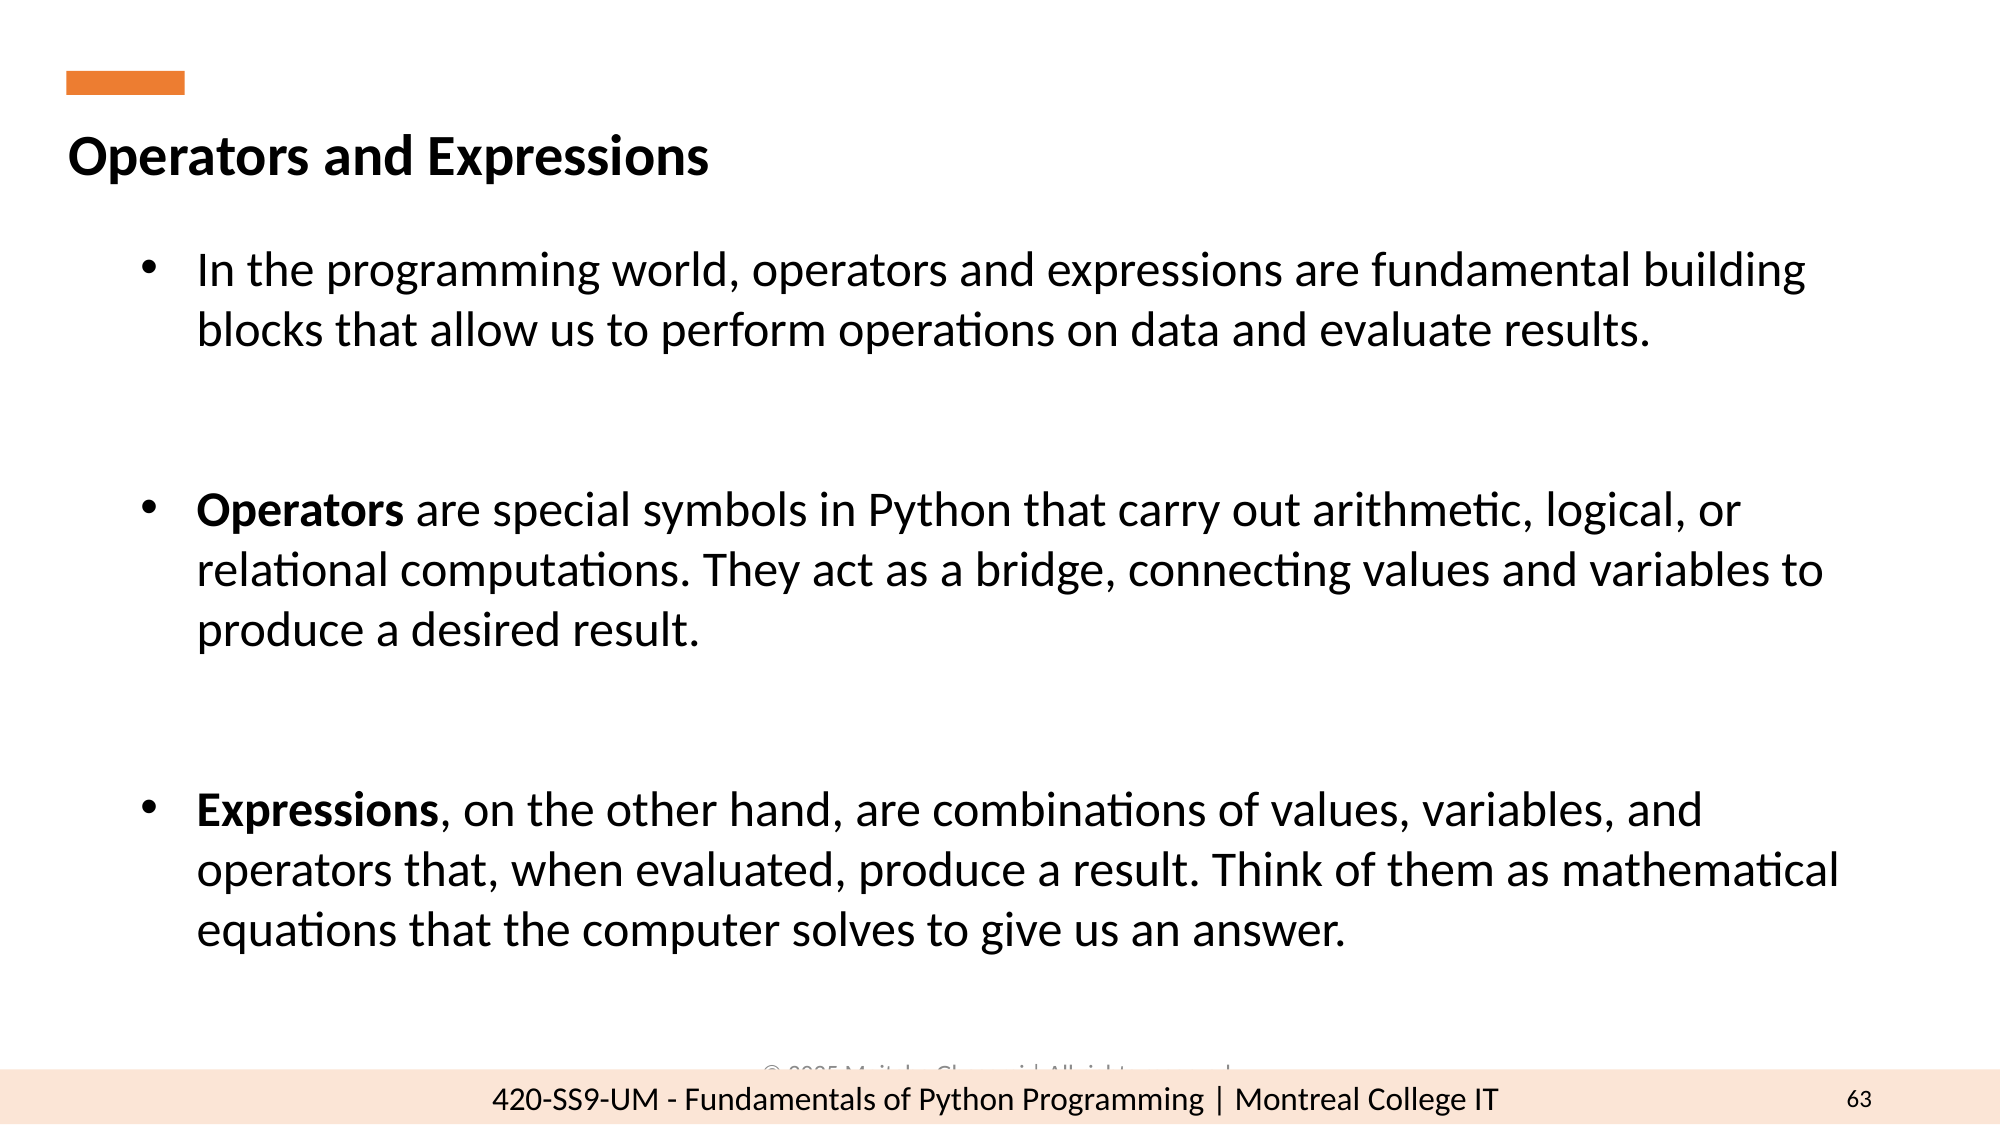

Operators and Expressions
In the programming world, operators and expressions are fundamental building blocks that allow us to perform operations on data and evaluate results.

Operators are special symbols in Python that carry out arithmetic, logical, or relational computations. They act as a bridge, connecting values and variables to produce a desired result.

Expressions, on the other hand, are combinations of values, variables, and operators that, when evaluated, produce a result. Think of them as mathematical equations that the computer solves to give us an answer.

© 2025 Mojtaba Ghasemi | All rights reserved.
63
420-SS9-UM - Fundamentals of Python Programming | Montreal College IT